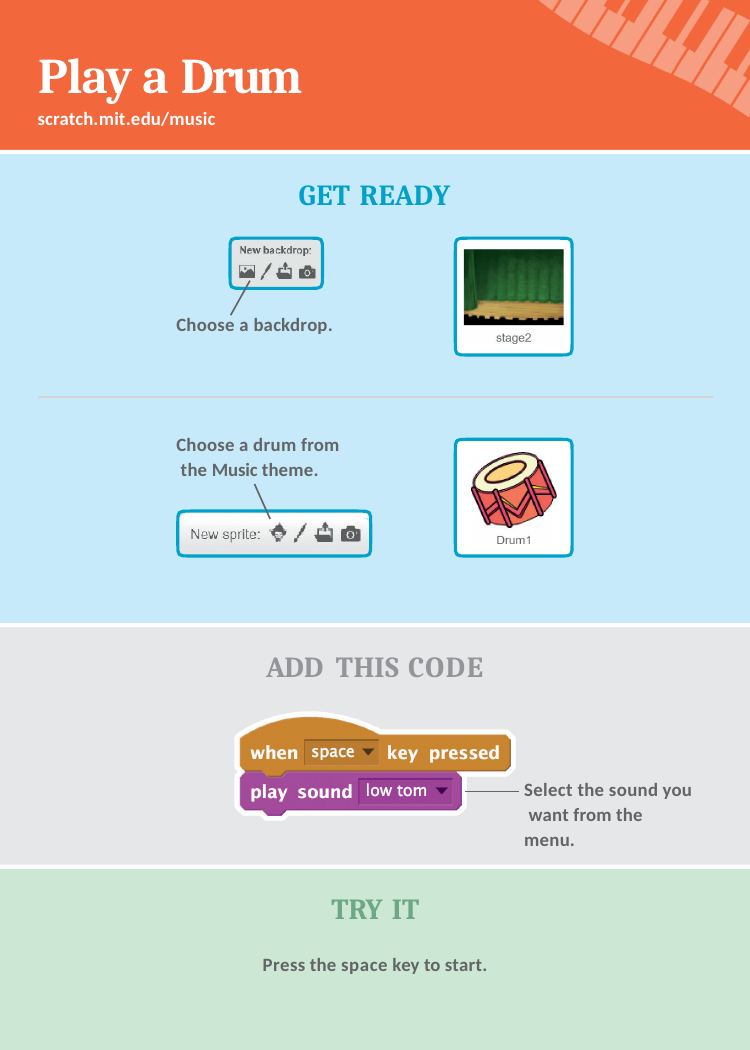

# Play a Drum
scratch.mit.edu/music

GET READY

Choose a backdrop.

Choose a drum from  the Music theme.

ADD  THIS CODE

Select the sound you  want from the menu.

TRY IT

Press the space key to start.